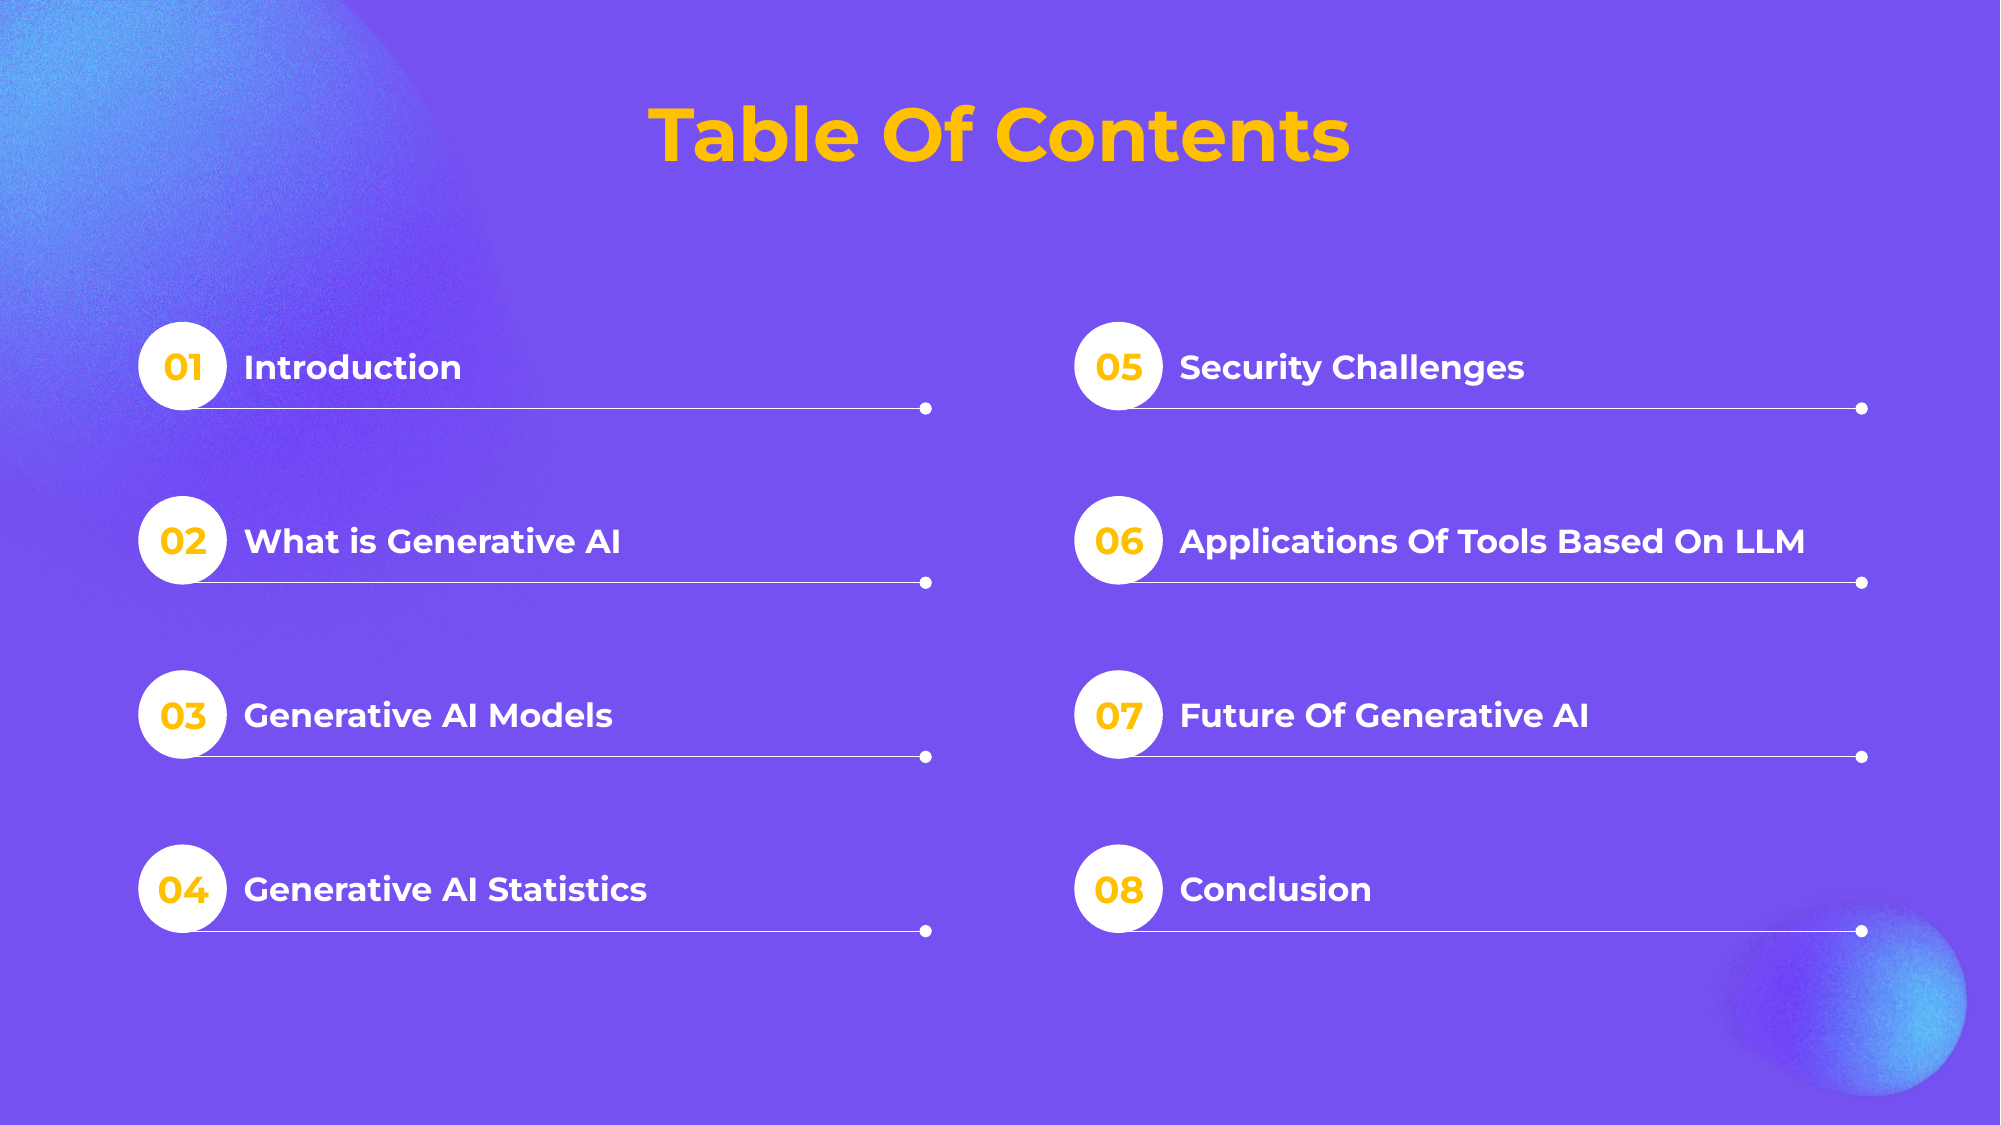

Table Of Contents

01
Introduction

02
What is Generative AI

03
Generative AI Models

04
Generative AI Statistics

05
Security Challenges

06
Applications Of Tools Based On LLM

07
Future Of Generative AI

08
Conclusion